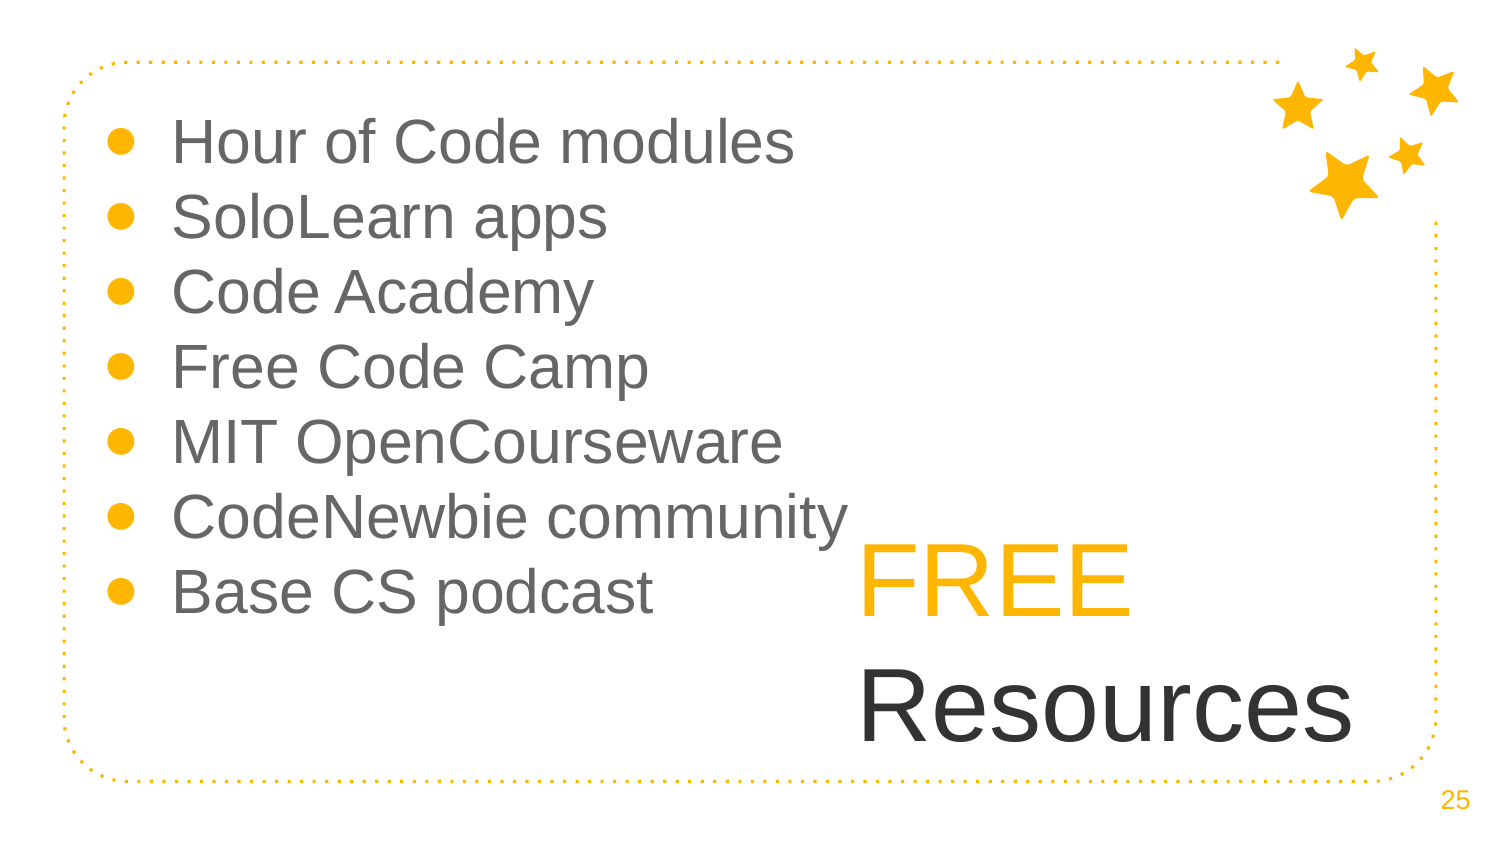

Hour of Code modules
SoloLearn apps
Code Academy
Free Code Camp
MIT OpenCourseware
CodeNewbie community
Base CS podcast

FREE Resources
25